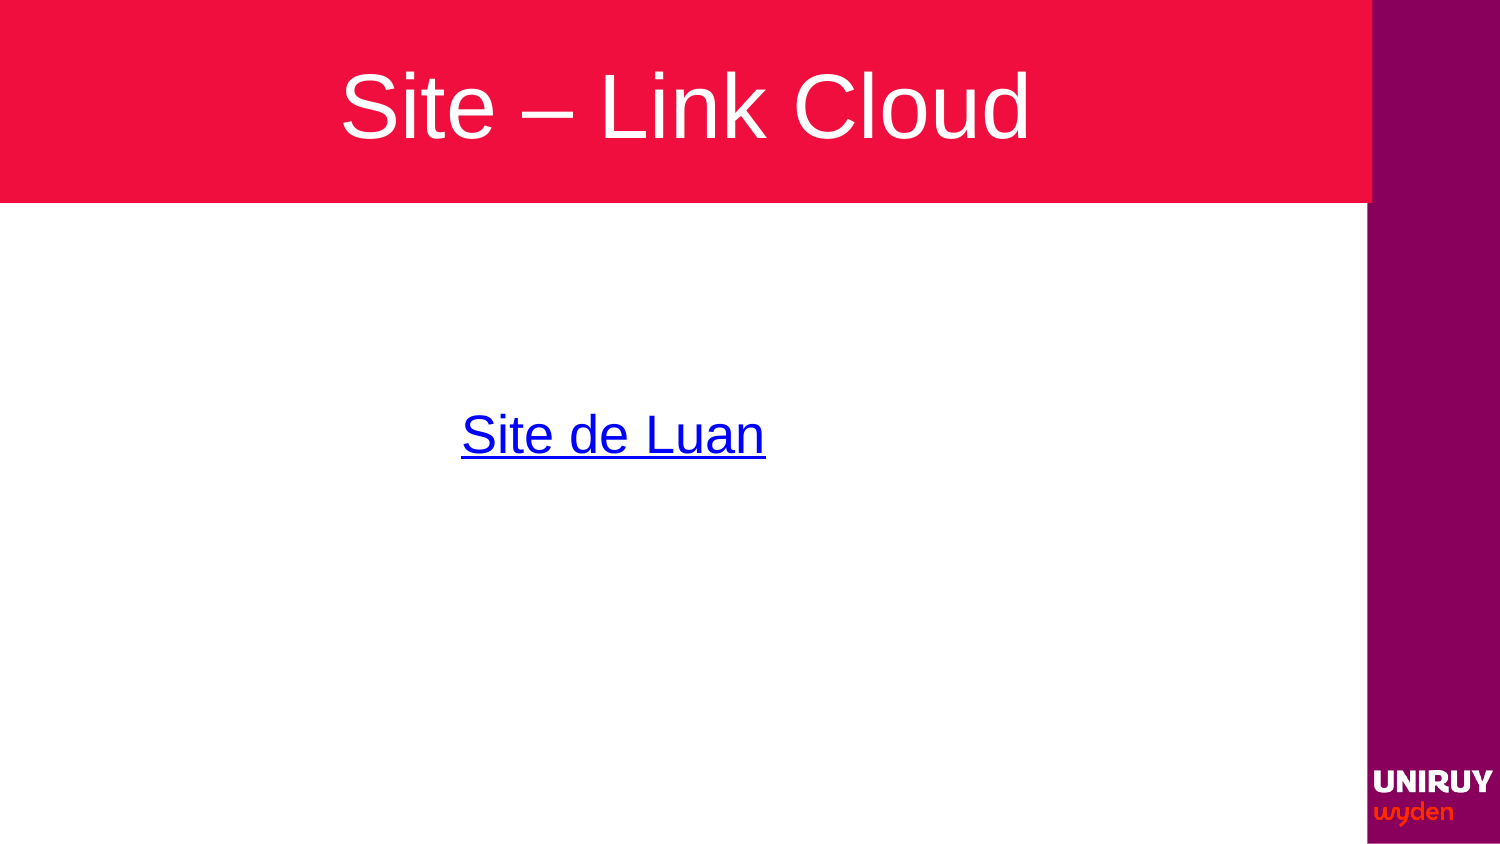

# Site – Link Cloud
Site de Luan